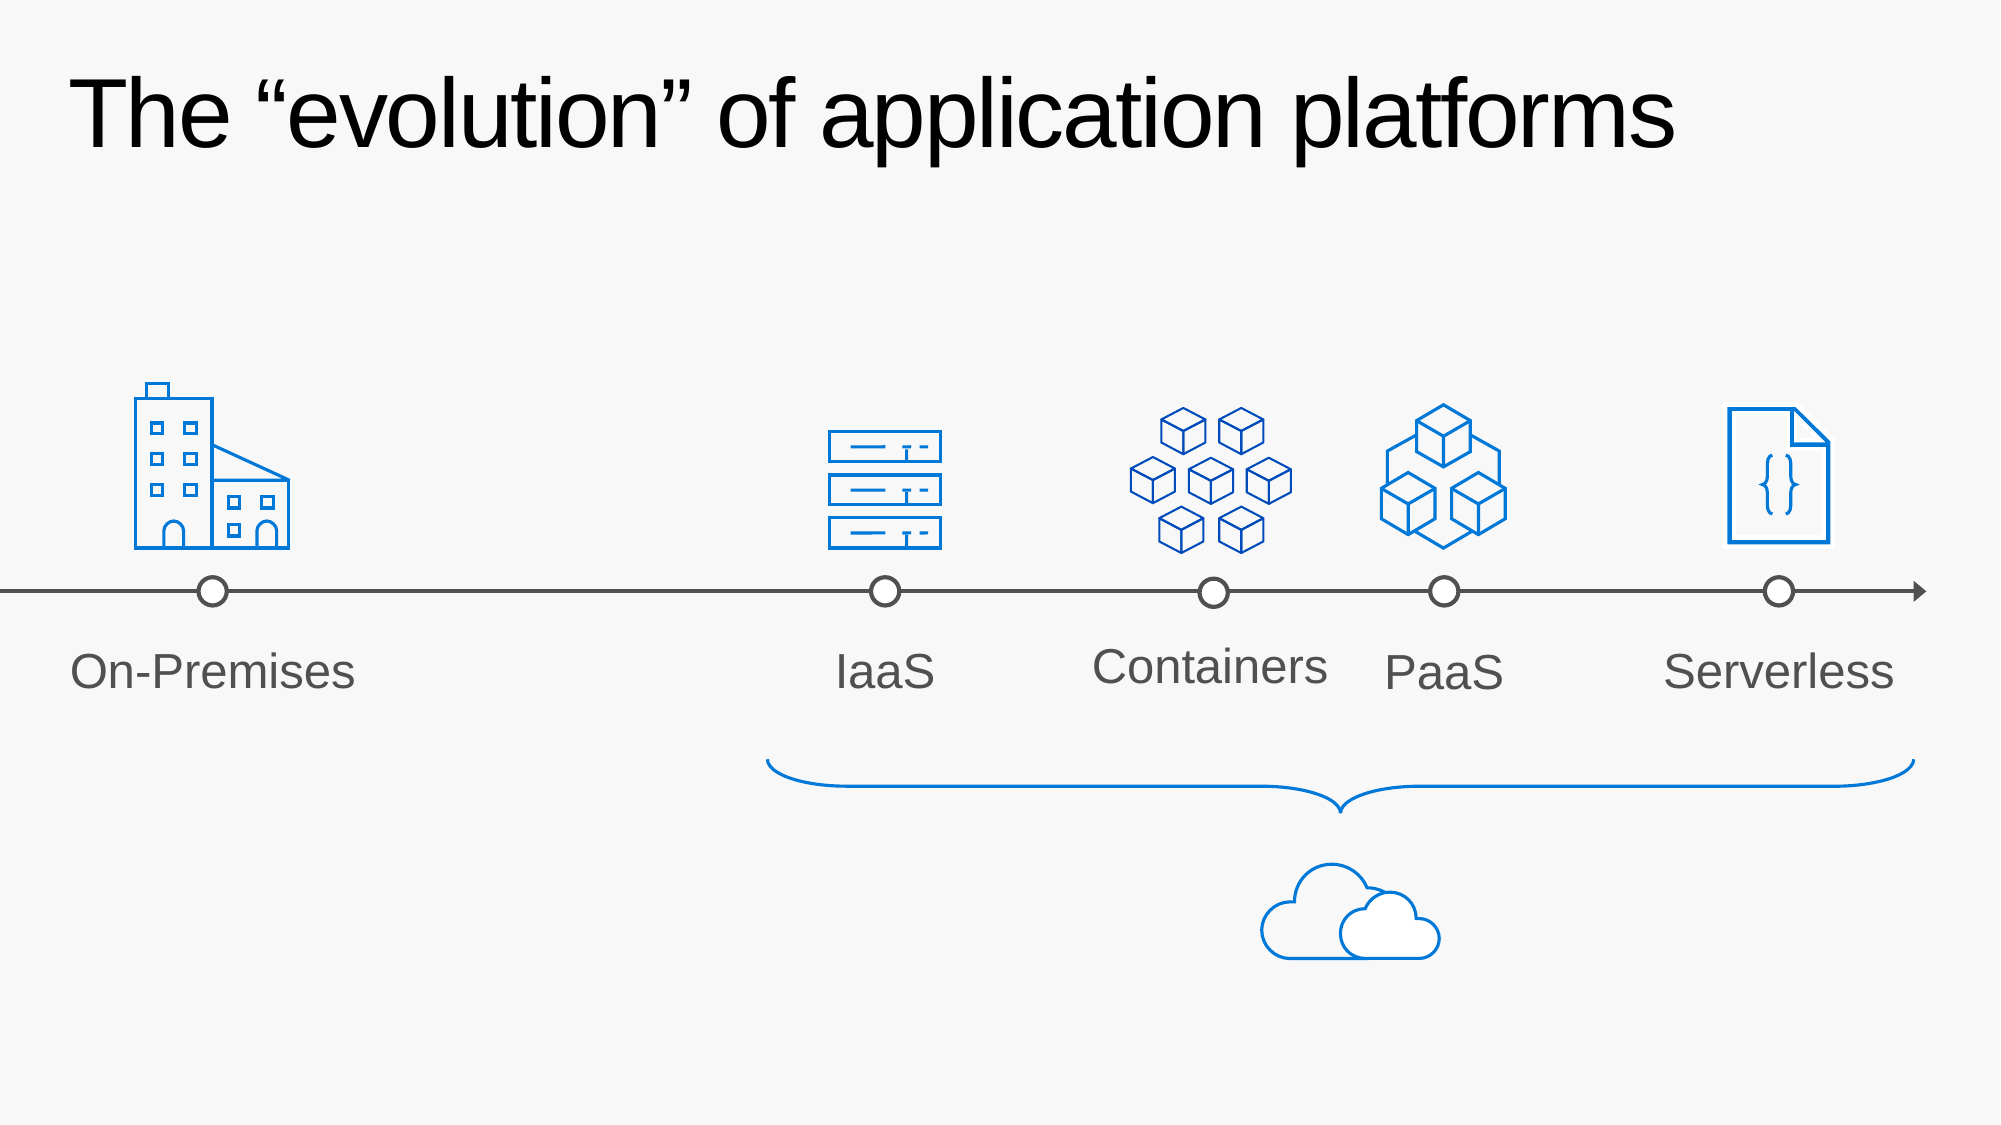

# The “evolution” of application platforms

Serverless
On-Premises
IaaS
PaaS
Containers